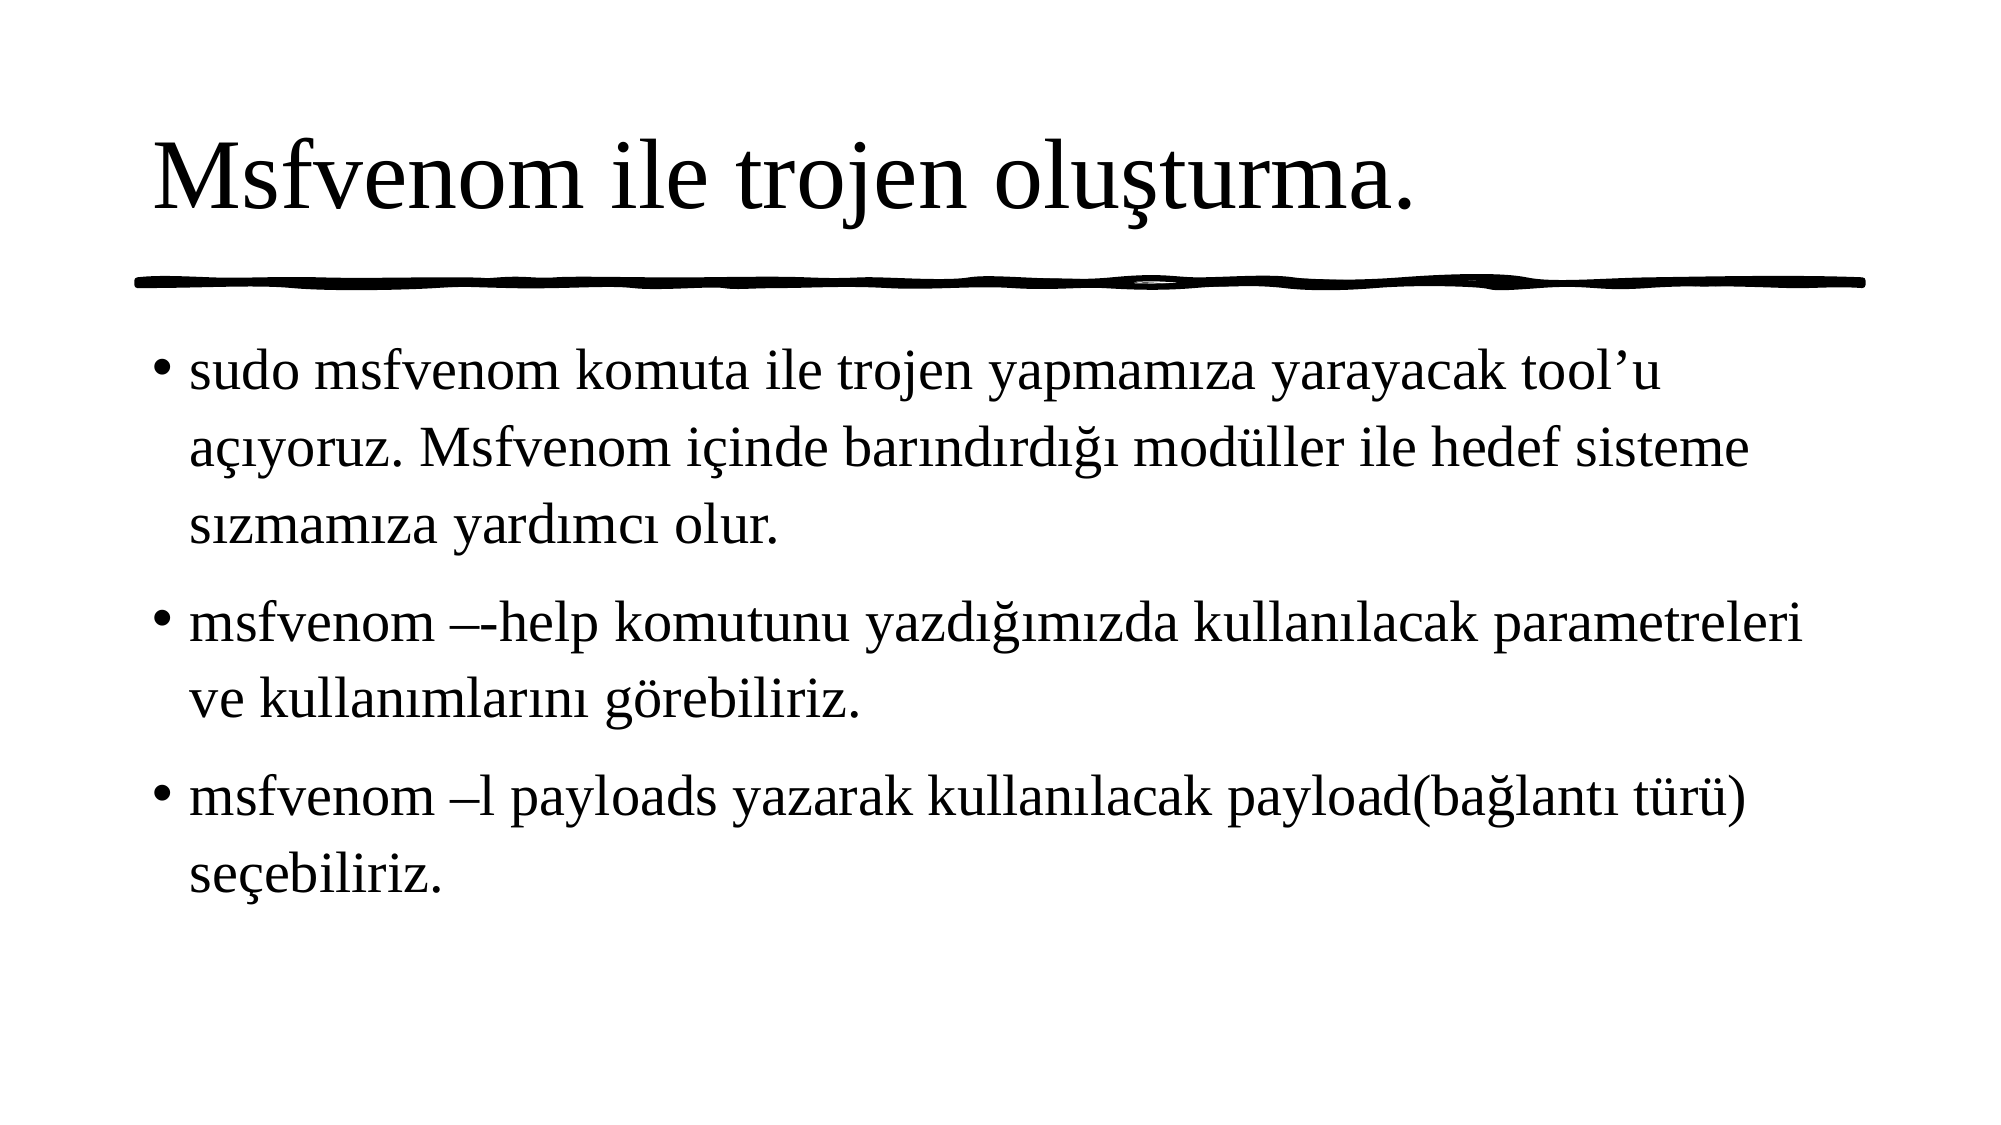

# Msfvenom ile trojen oluşturma.
sudo msfvenom komuta ile trojen yapmamıza yarayacak tool’u açıyoruz. Msfvenom içinde barındırdığı modüller ile hedef sisteme sızmamıza yardımcı olur.
msfvenom –-help komutunu yazdığımızda kullanılacak parametreleri ve kullanımlarını görebiliriz.
msfvenom –l payloads yazarak kullanılacak payload(bağlantı türü) seçebiliriz.